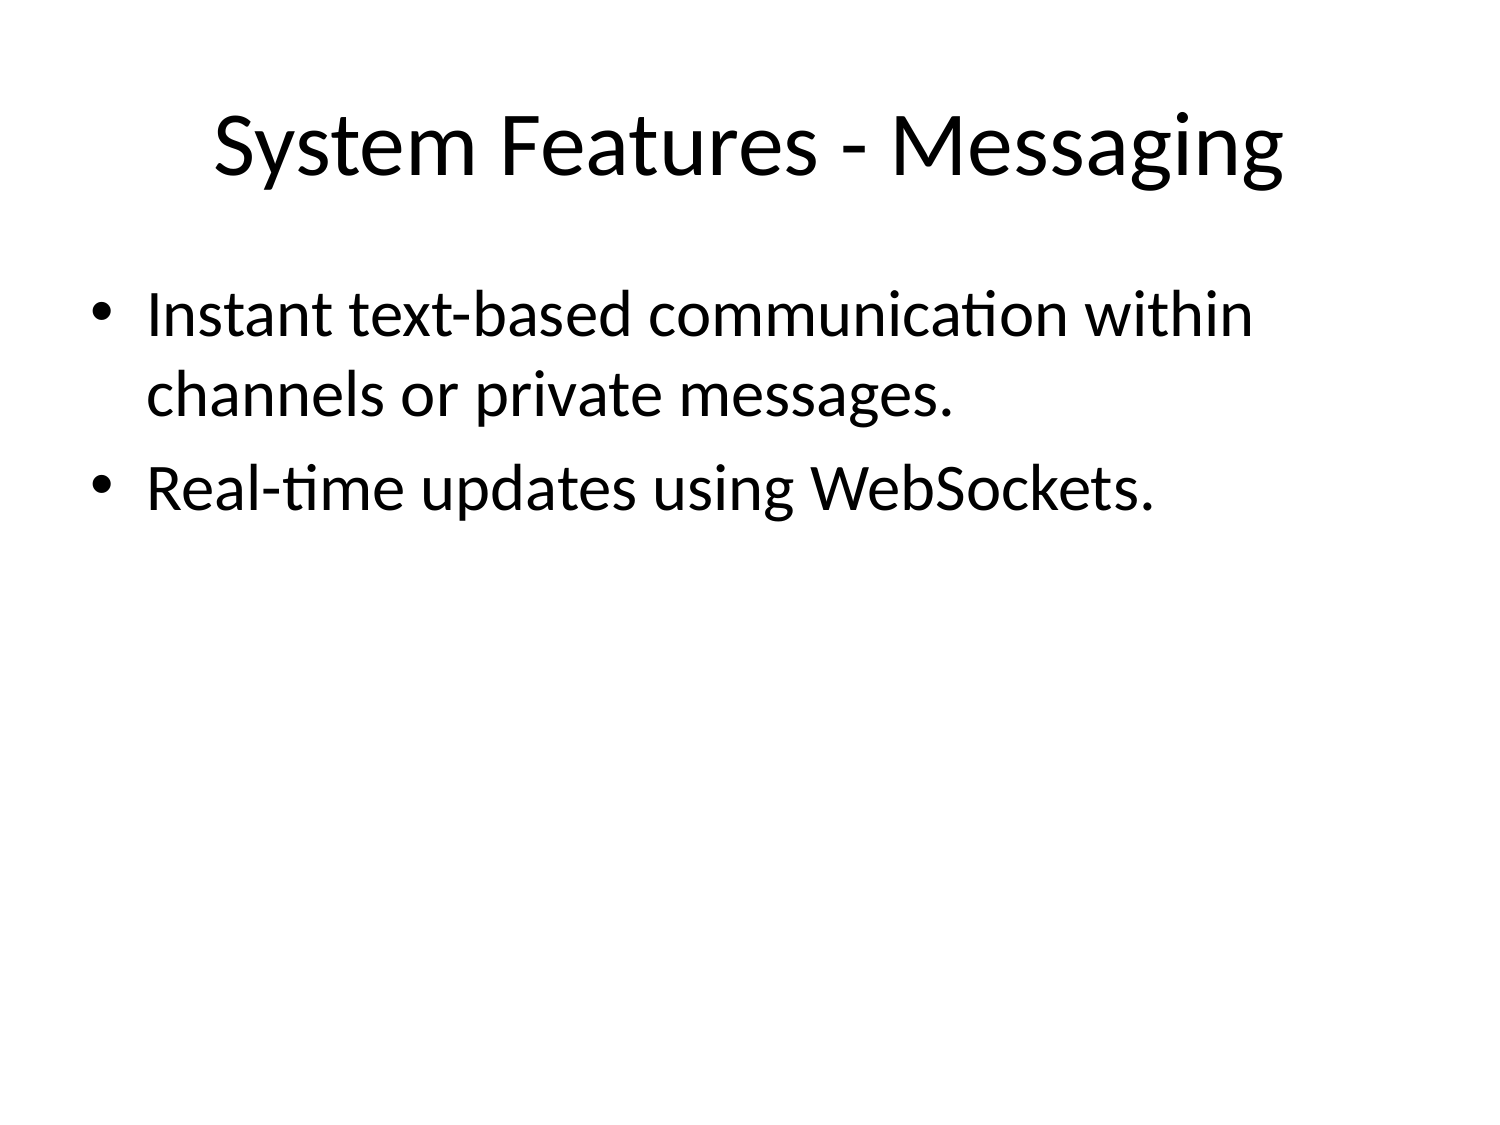

# System Features - Messaging
Instant text-based communication within channels or private messages.
Real-time updates using WebSockets.